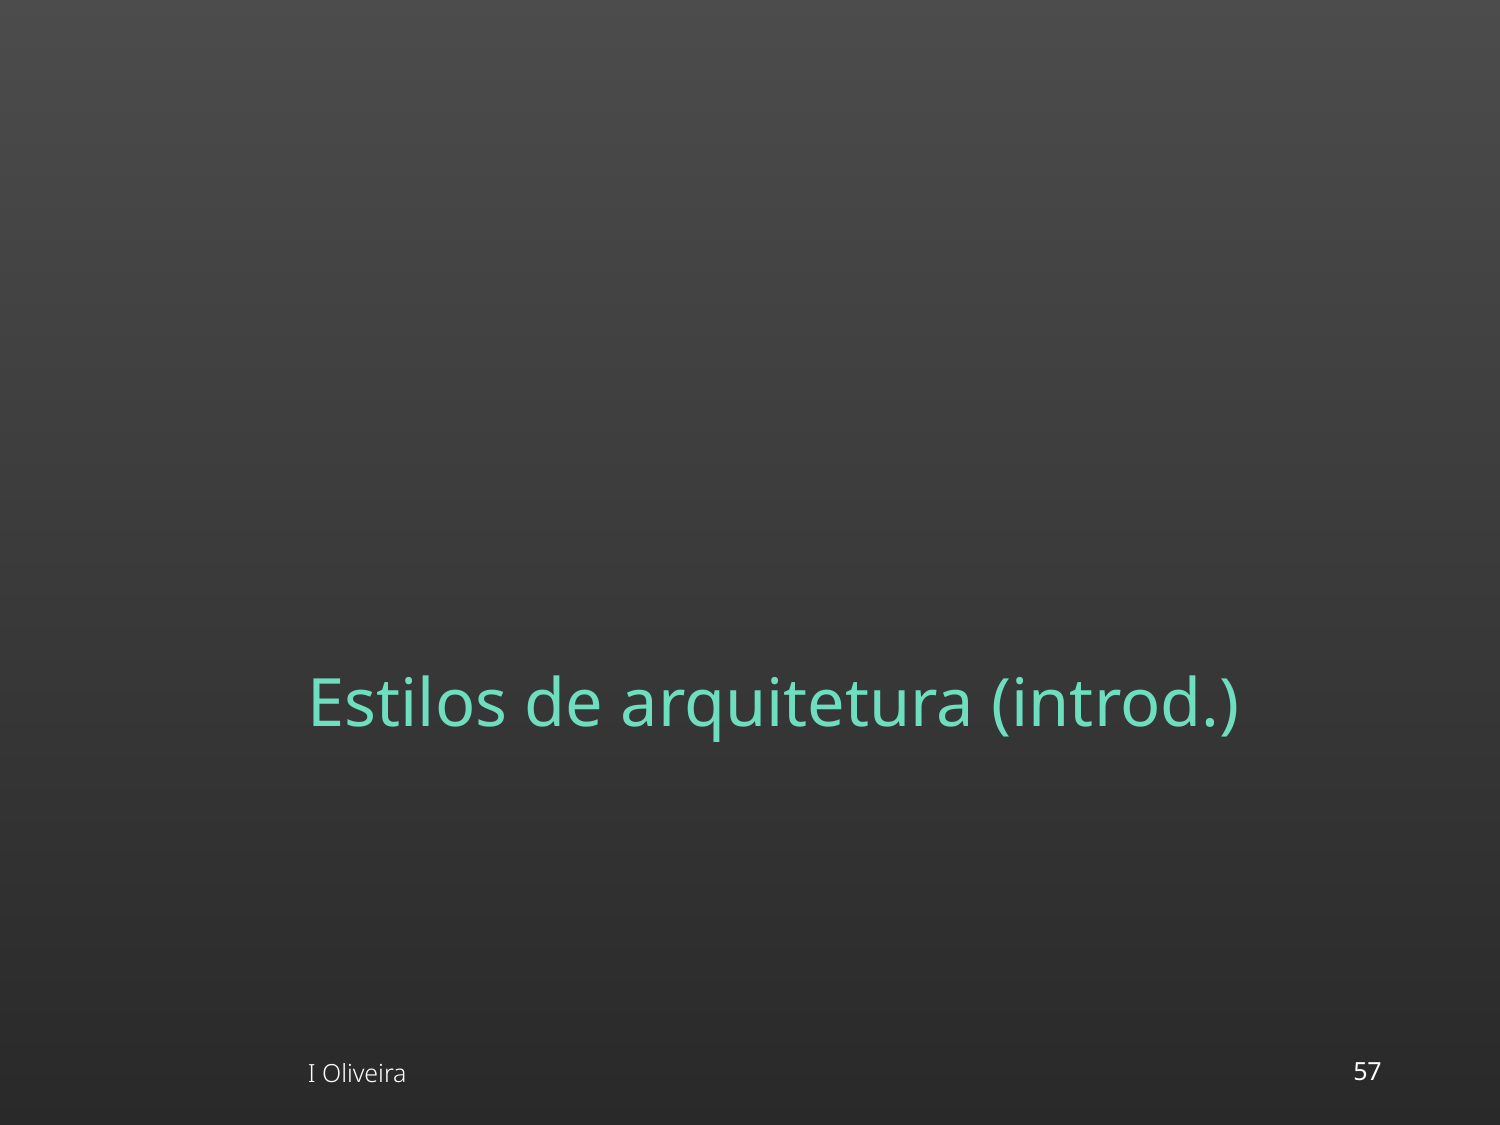

# Estilos de arquitetura (introd.)

I Oliveira
57